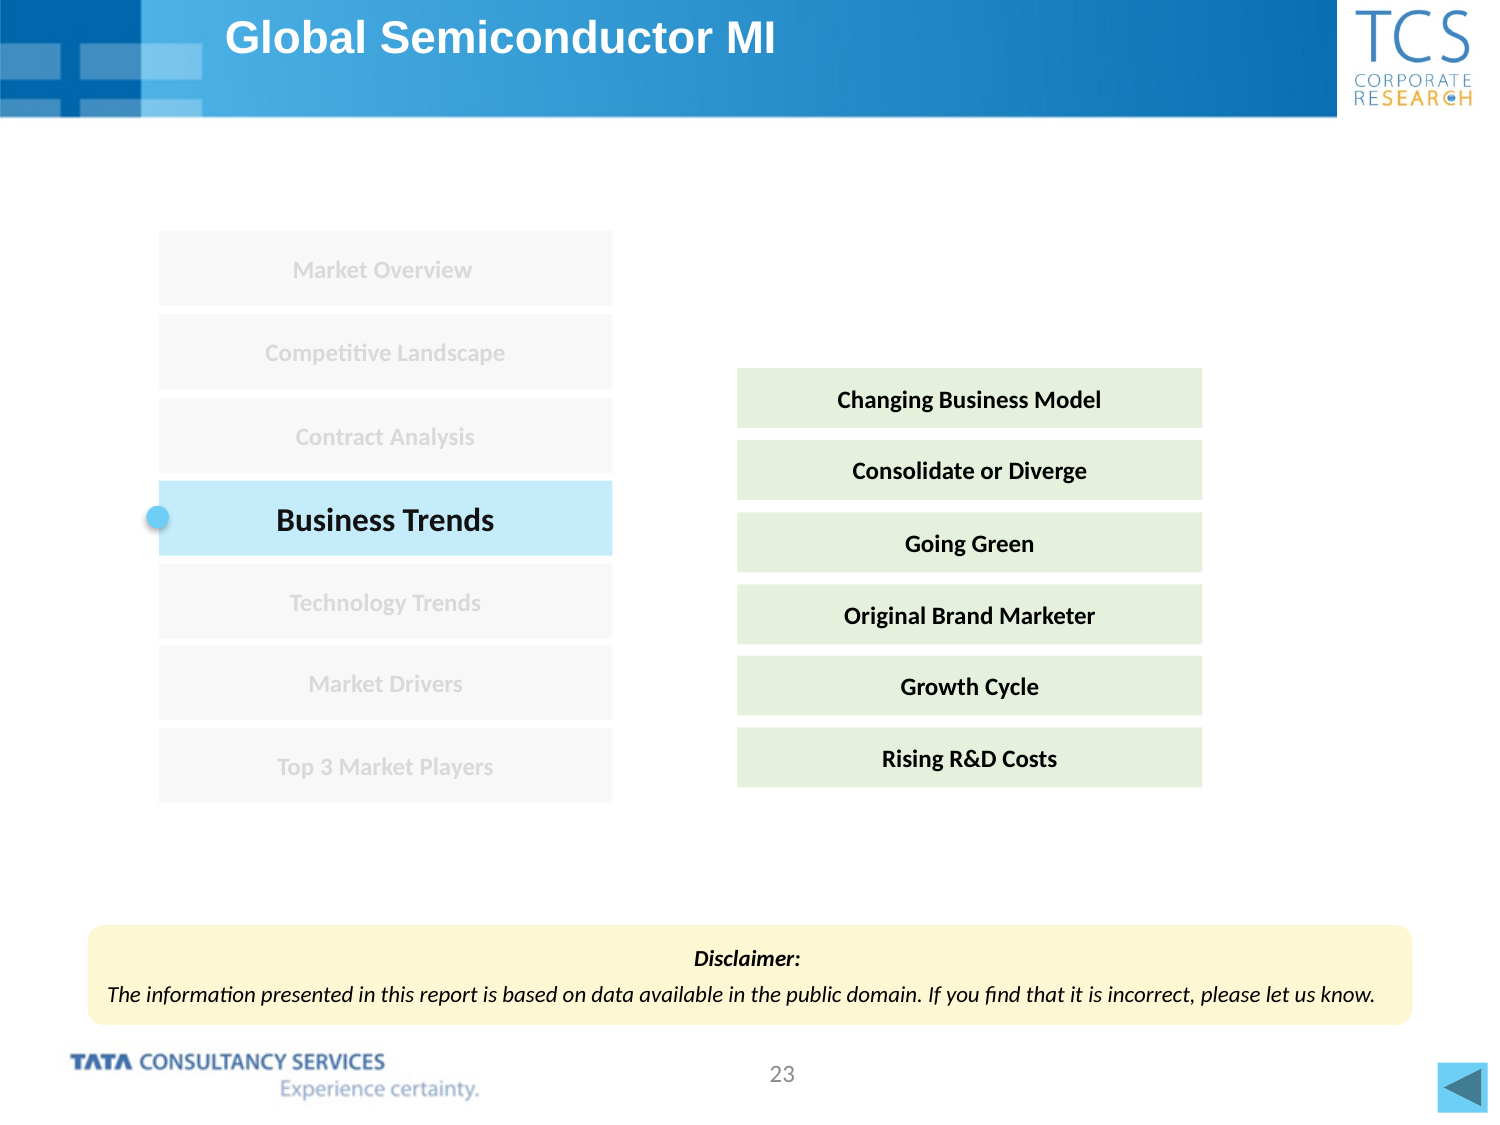

# Global Semiconductor MI
Market Overview
Competitive Landscape
Changing Business Model
Contract Analysis
Consolidate or Diverge
Business Trends

Going Green
Technology Trends
Original Brand Marketer
Market Drivers
Growth Cycle
Rising R&D Costs
Top 3 Market Players
Disclaimer:
The information presented in this report is based on data available in the public domain. If you find that it is incorrect, please let us know.
23